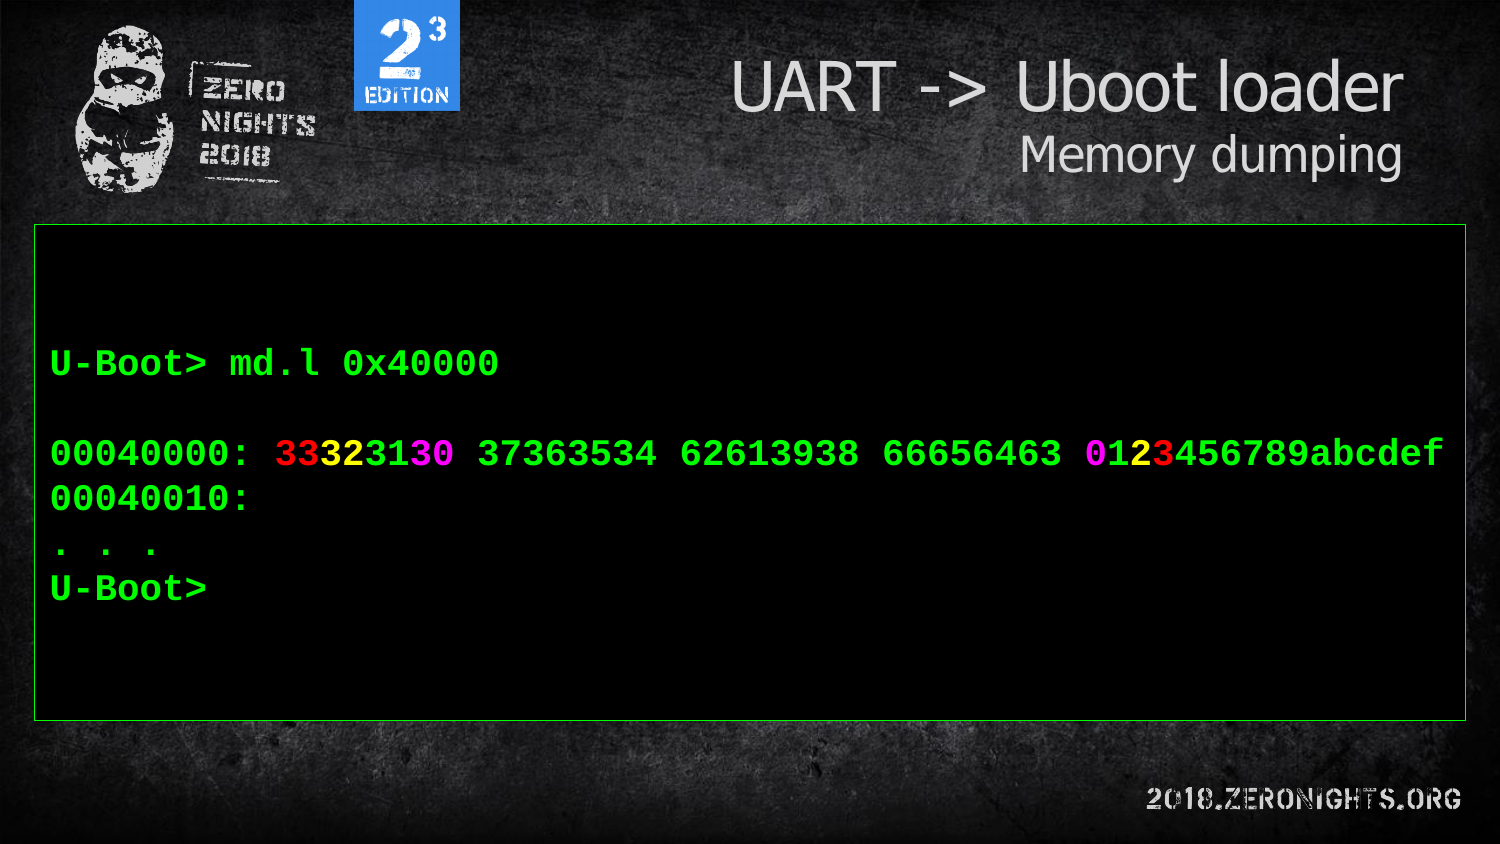

# UART -> Uboot loader

Memory dumping

U-Boot> md.l 0x40000
00040000: 33323130 37363534 62613938 66656463 0123456789abcdef
00040010:
. . .
U-Boot>